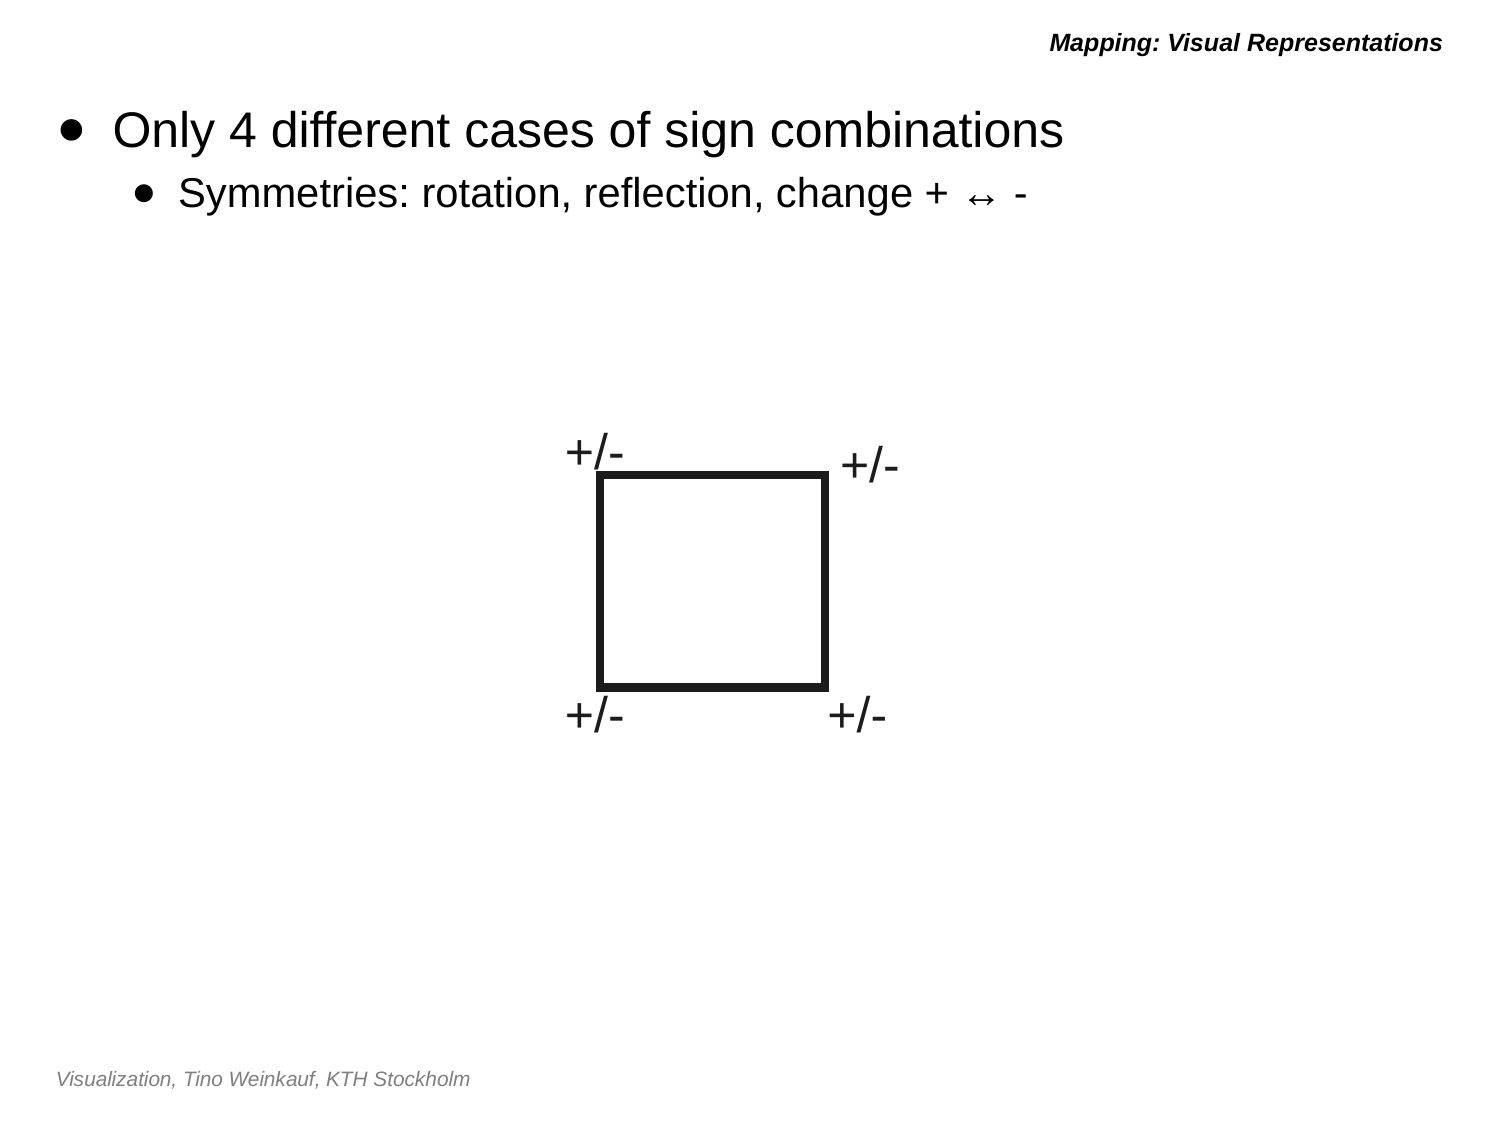

# Mapping: Visual Representations
Only 4 different cases of sign combinations
Symmetries: rotation, reflection, change + ↔ -

+/-
+/-

+/-
+/-